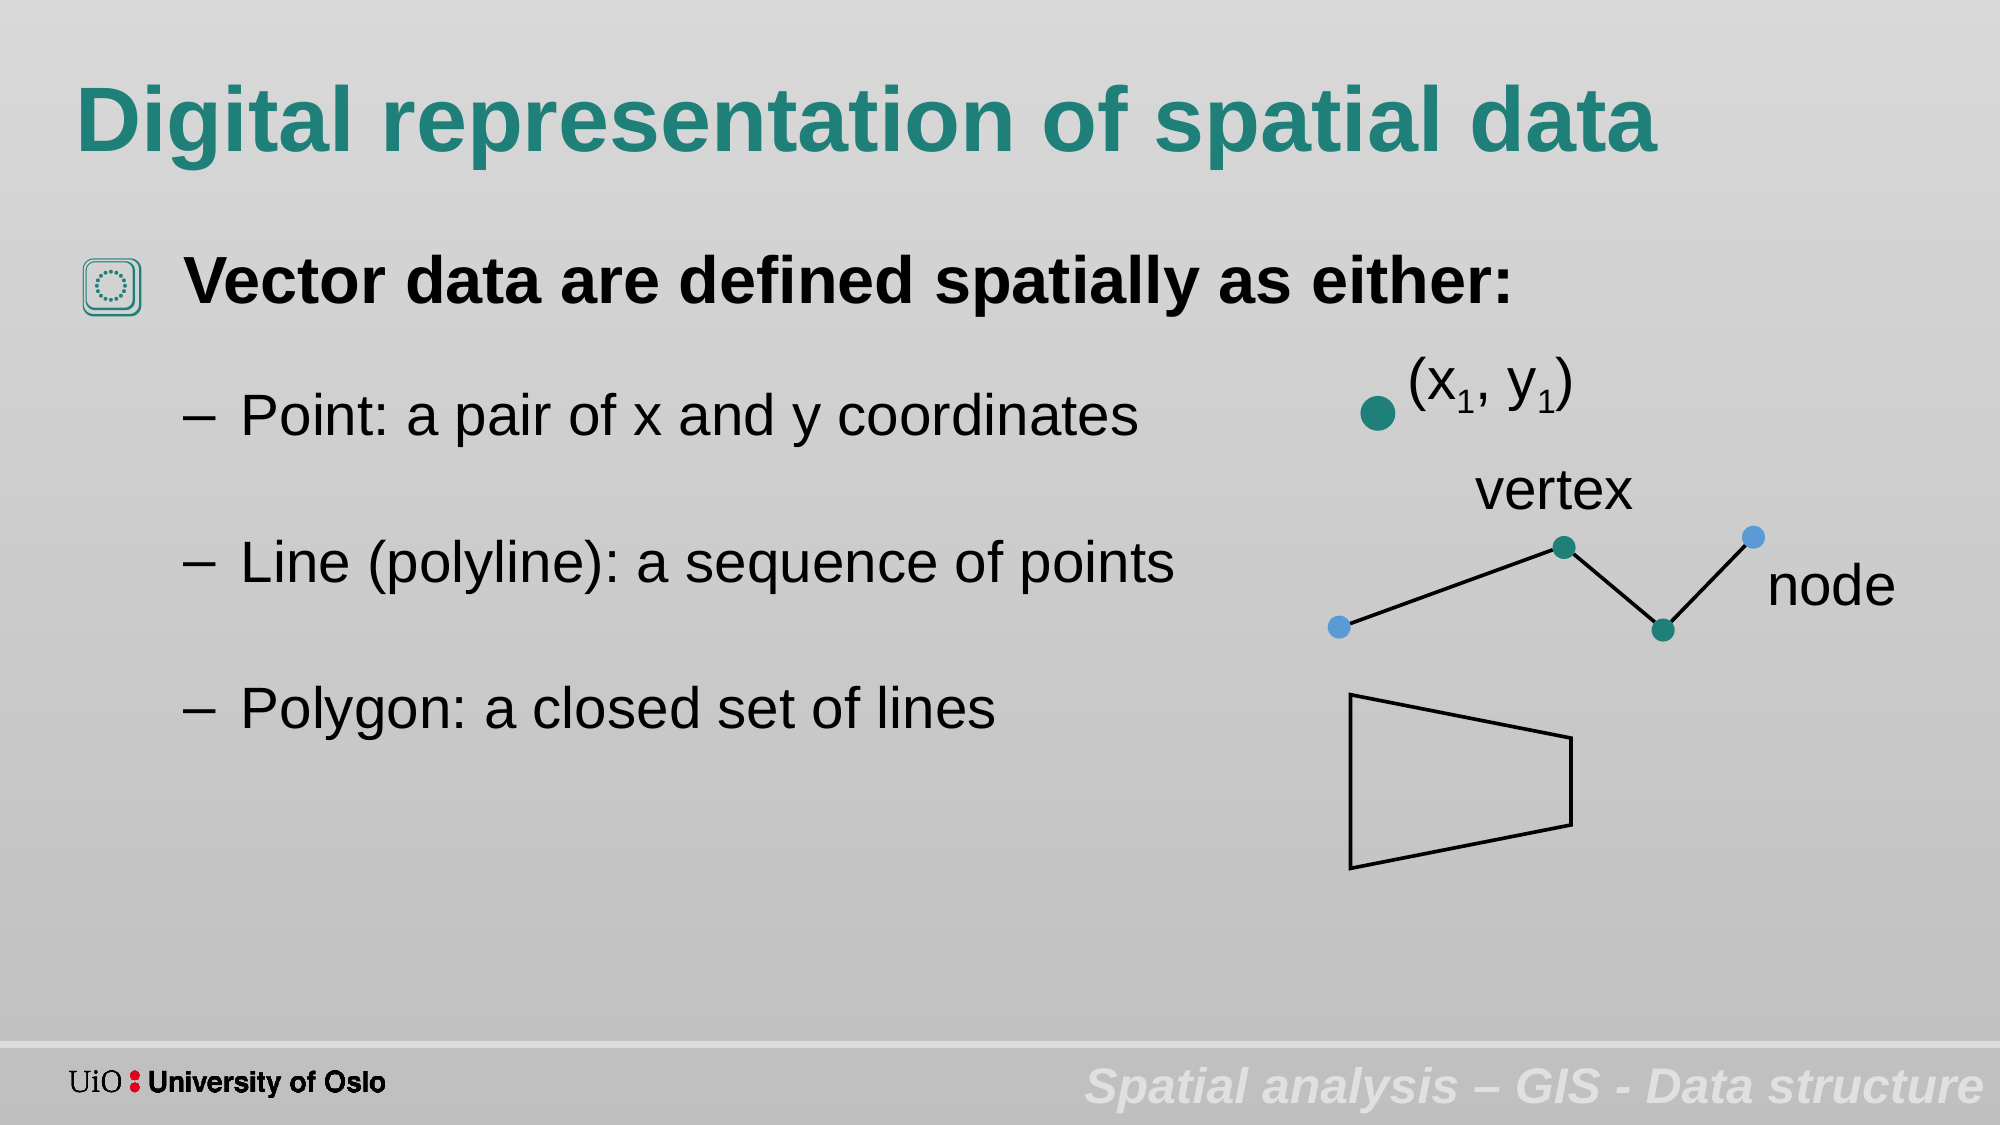

Digital representation of spatial data
Vector data are defined spatially as either:

Point: a pair of x and y coordinates

Line (polyline): a sequence of points

Polygon: a closed set of lines

(x1, y1)

vertex

node